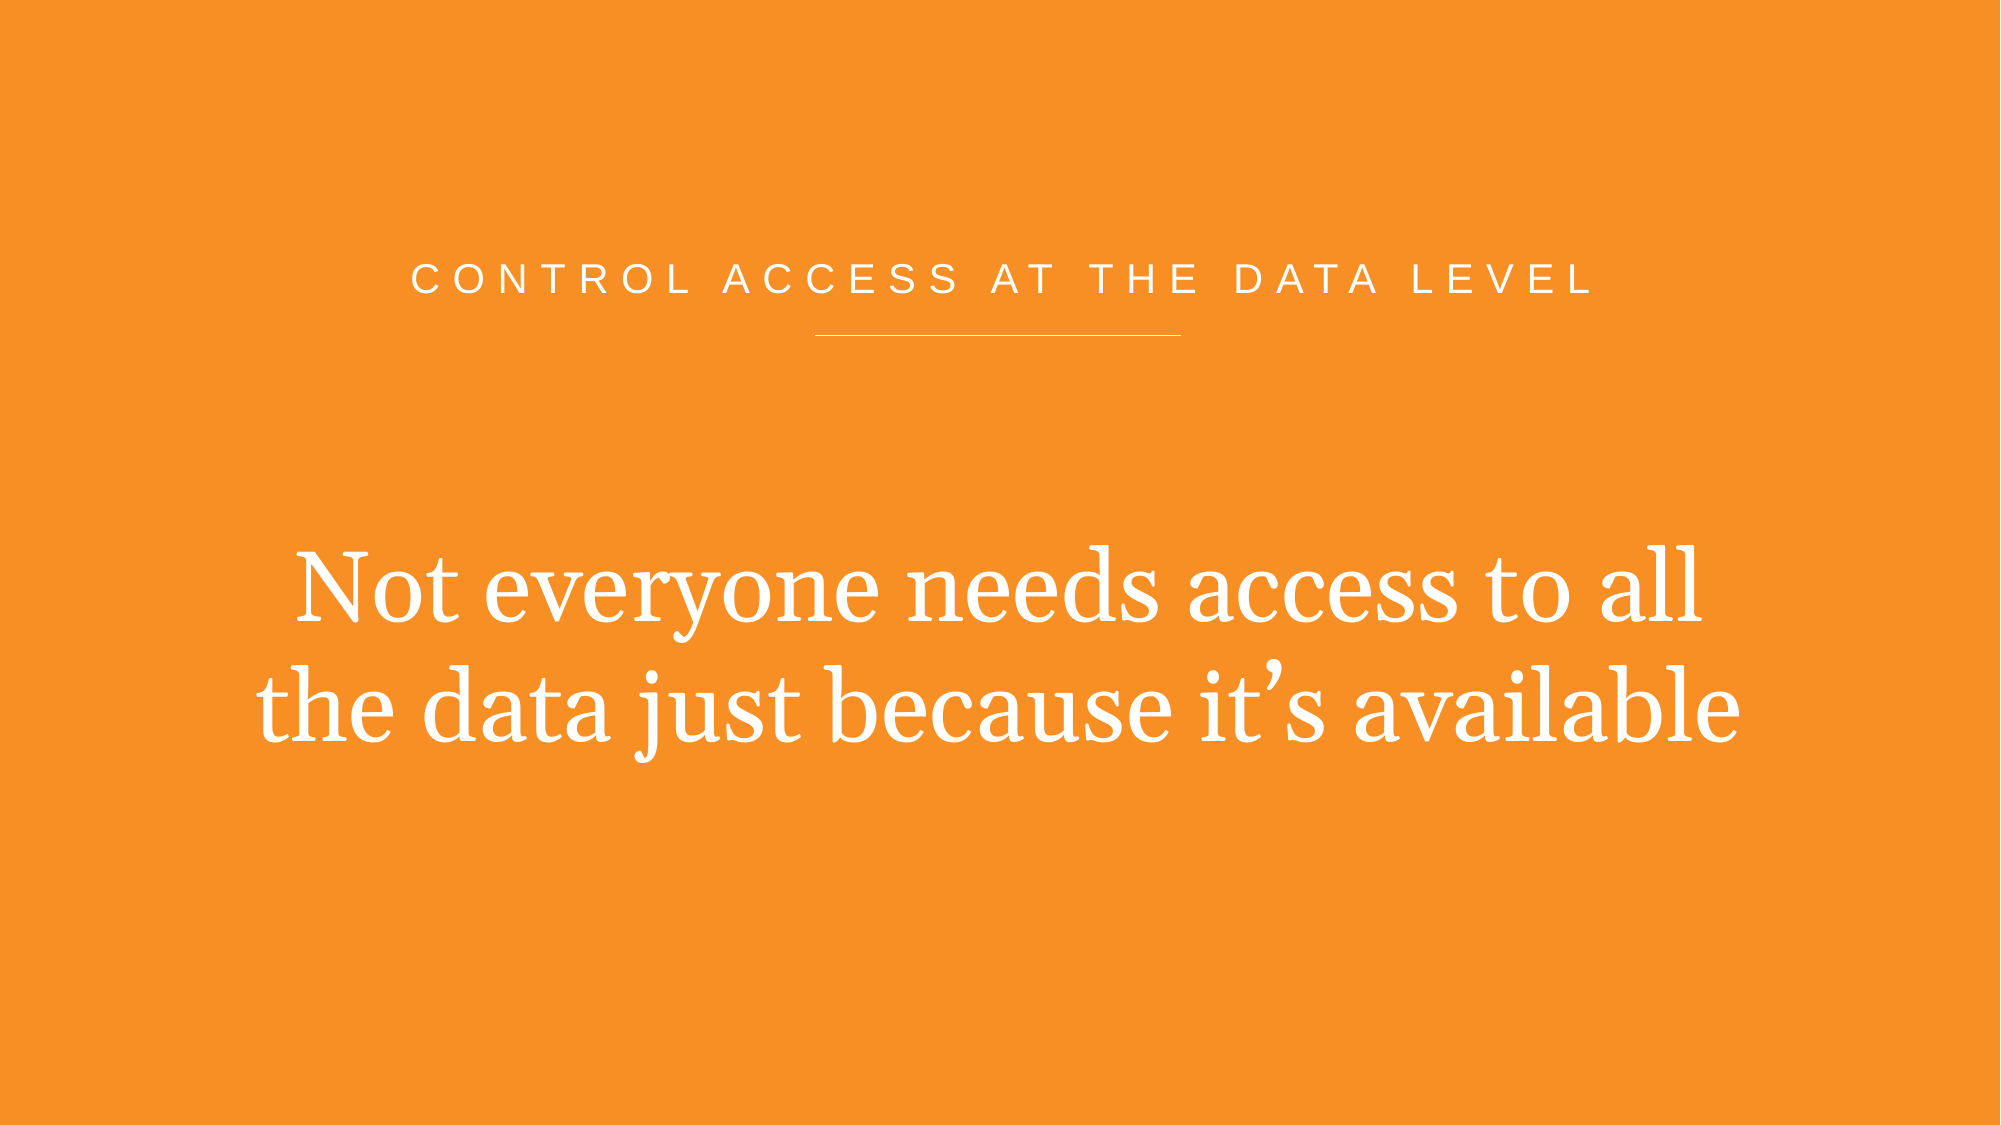

CONTROL ACCESS AT THE DATA LEVEL
# Not everyone needs access to all the data just because it’s available